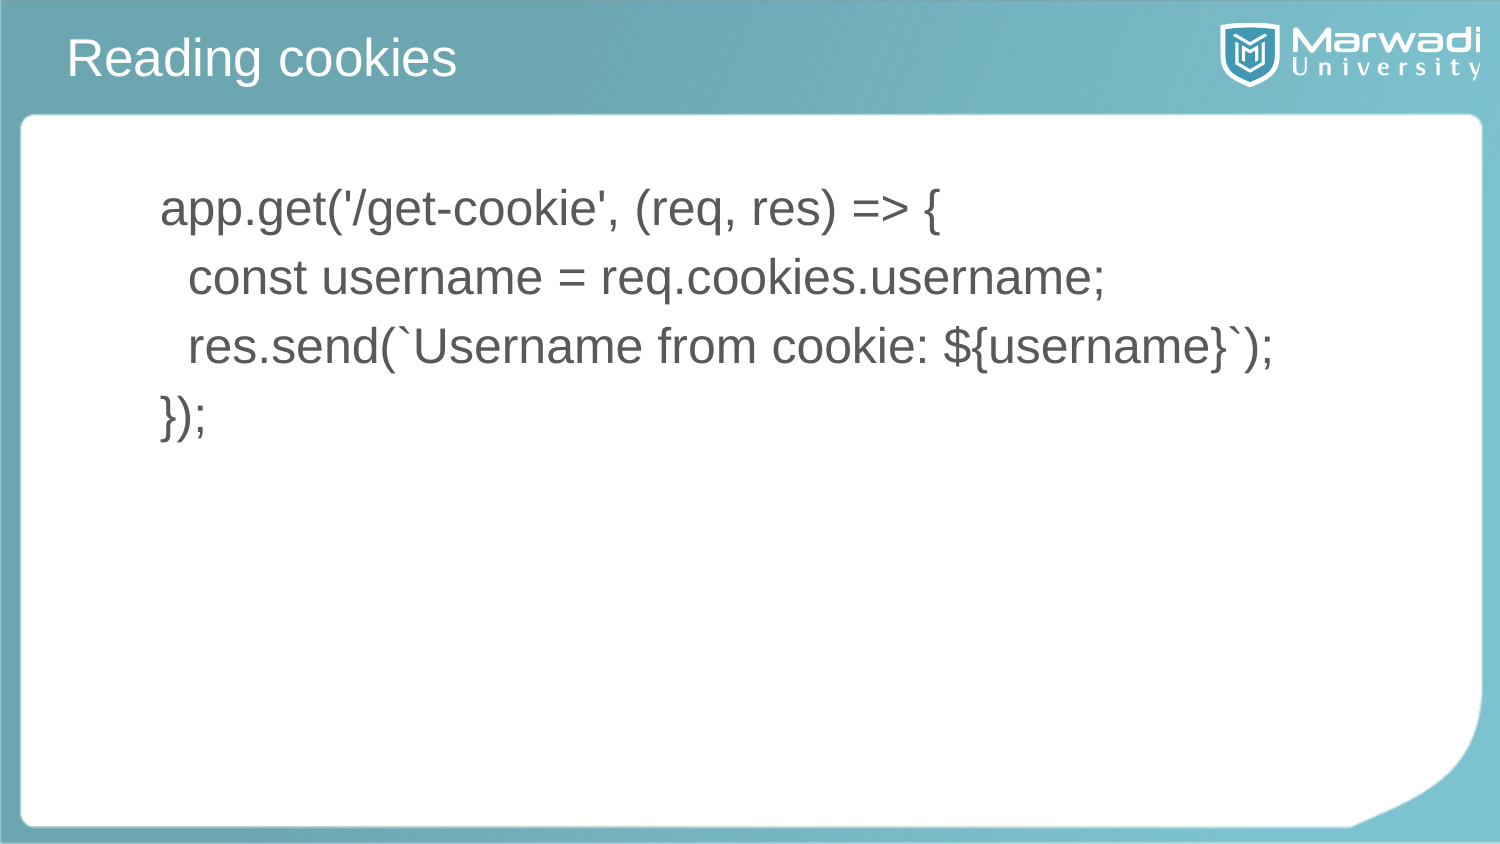

# Reading cookies
app.get('/get-cookie', (req, res) => {
  const username = req.cookies.username;
  res.send(`Username from cookie: ${username}`);
});